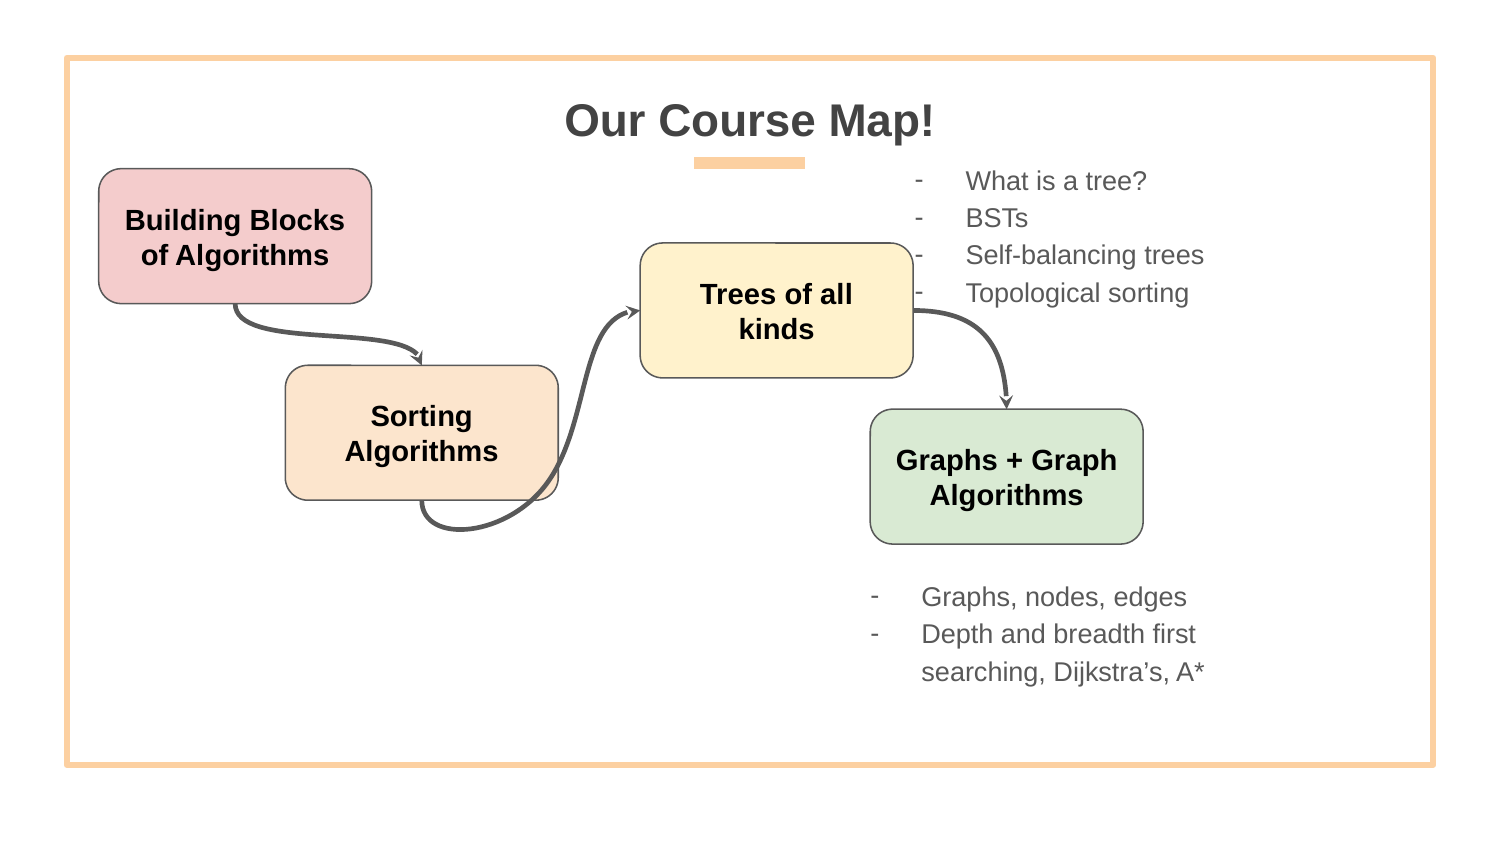

# Our Course Map!
What is a tree?
BSTs
Self-balancing trees
Topological sorting
Building Blocks of Algorithms
Trees of all kinds
Sorting Algorithms
Graphs + Graph Algorithms
Graphs, nodes, edges
Depth and breadth first searching, Dijkstra’s, A*